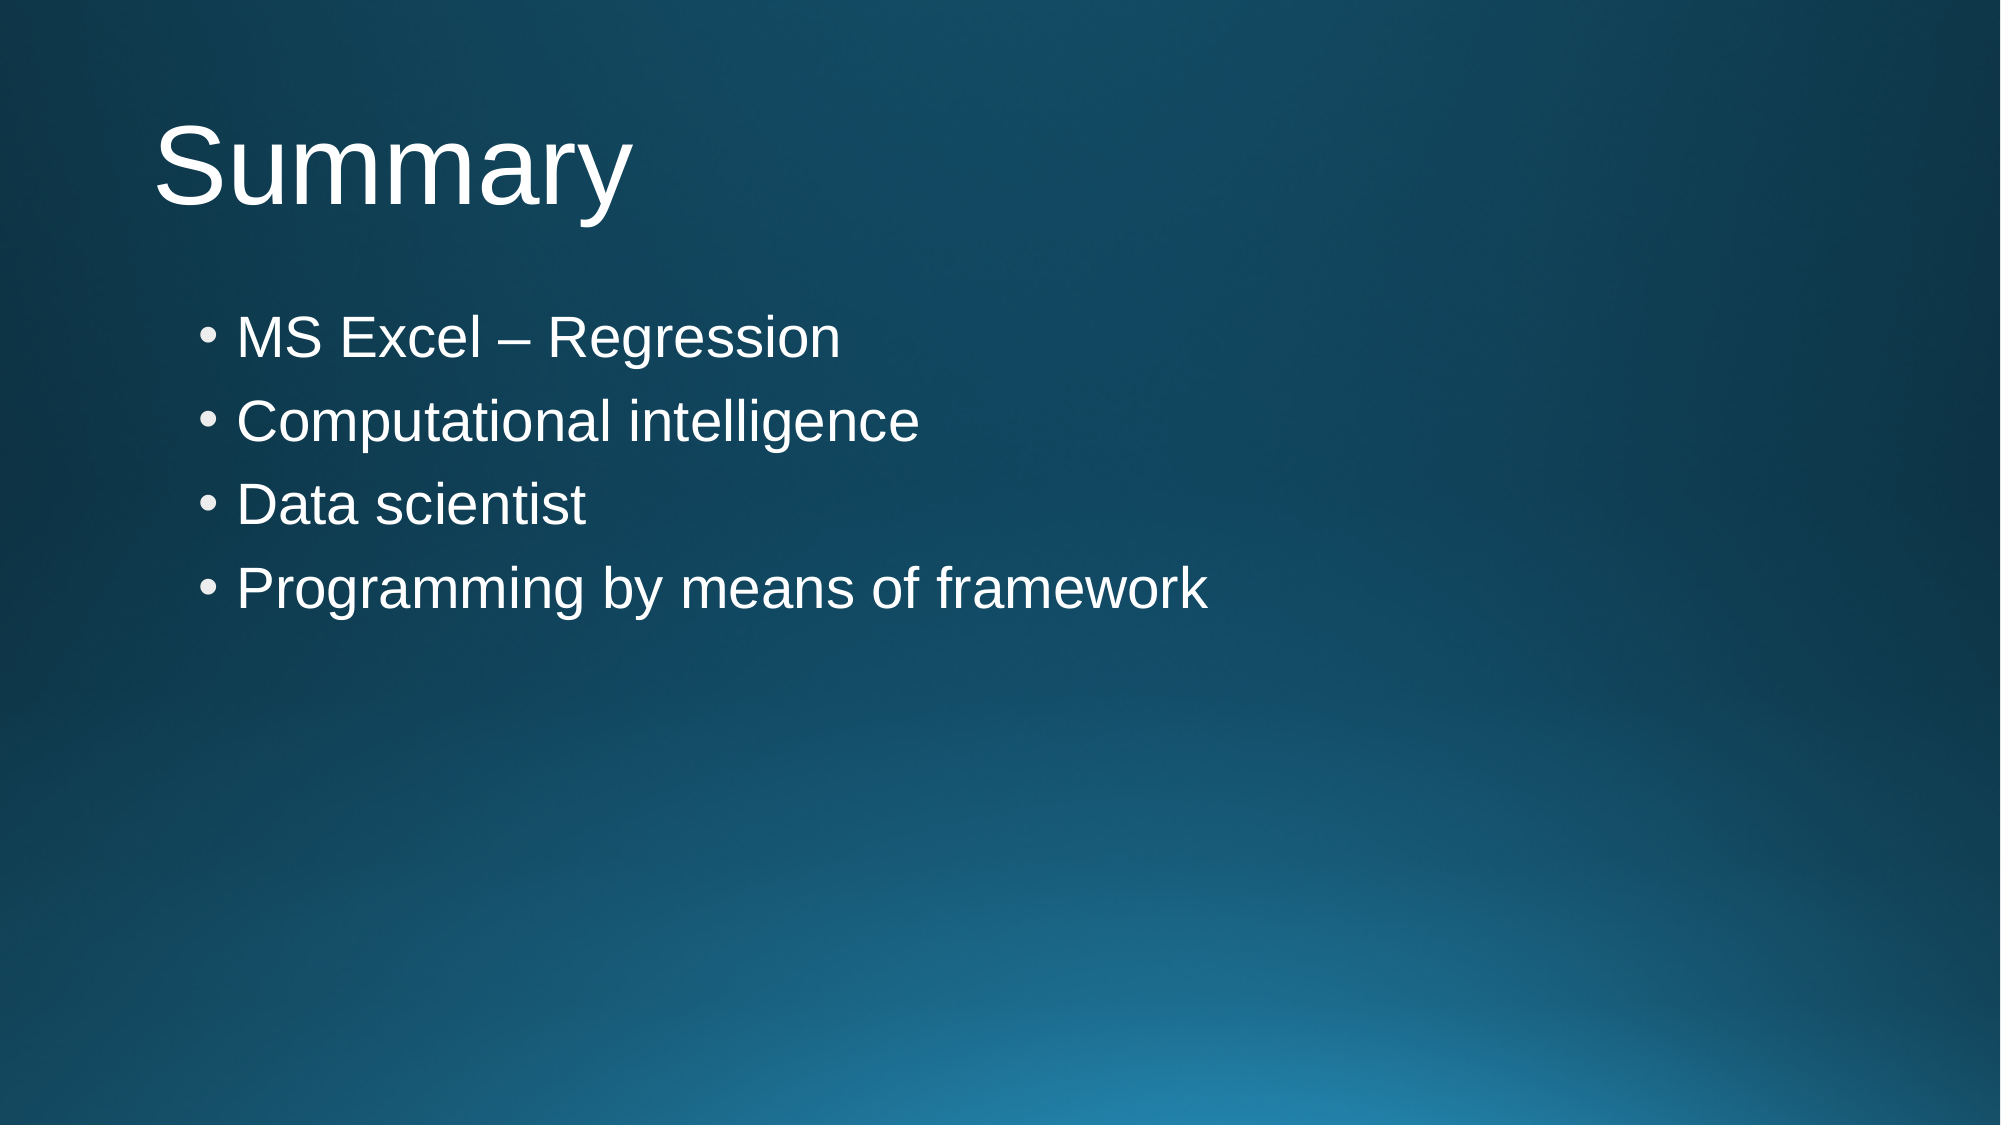

# Summary
MS Excel – Regression
Computational intelligence
Data scientist
Programming by means of framework